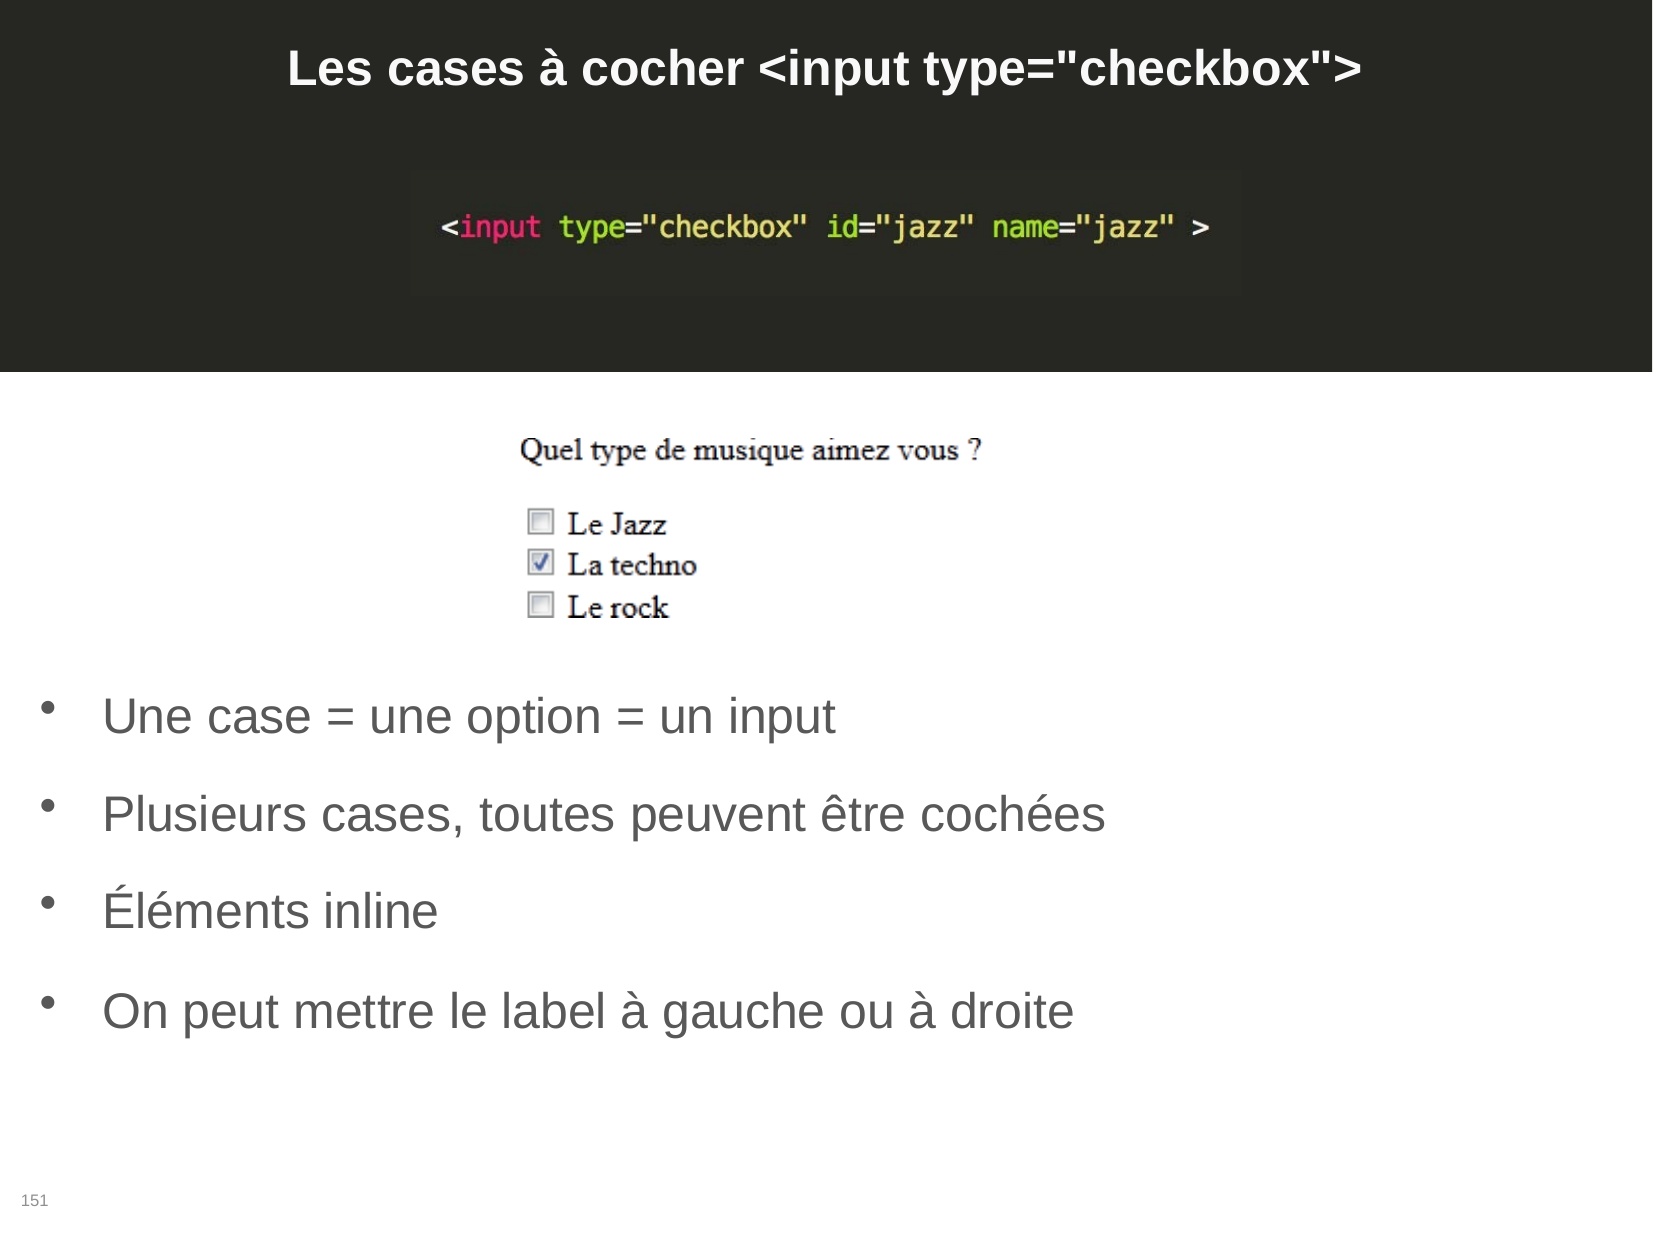

# Les cases à cocher <input type="checkbox">

Une case = une option = un input
Plusieurs cases, toutes peuvent être cochées
Éléments inline
On peut mettre le label à gauche ou à droite

151